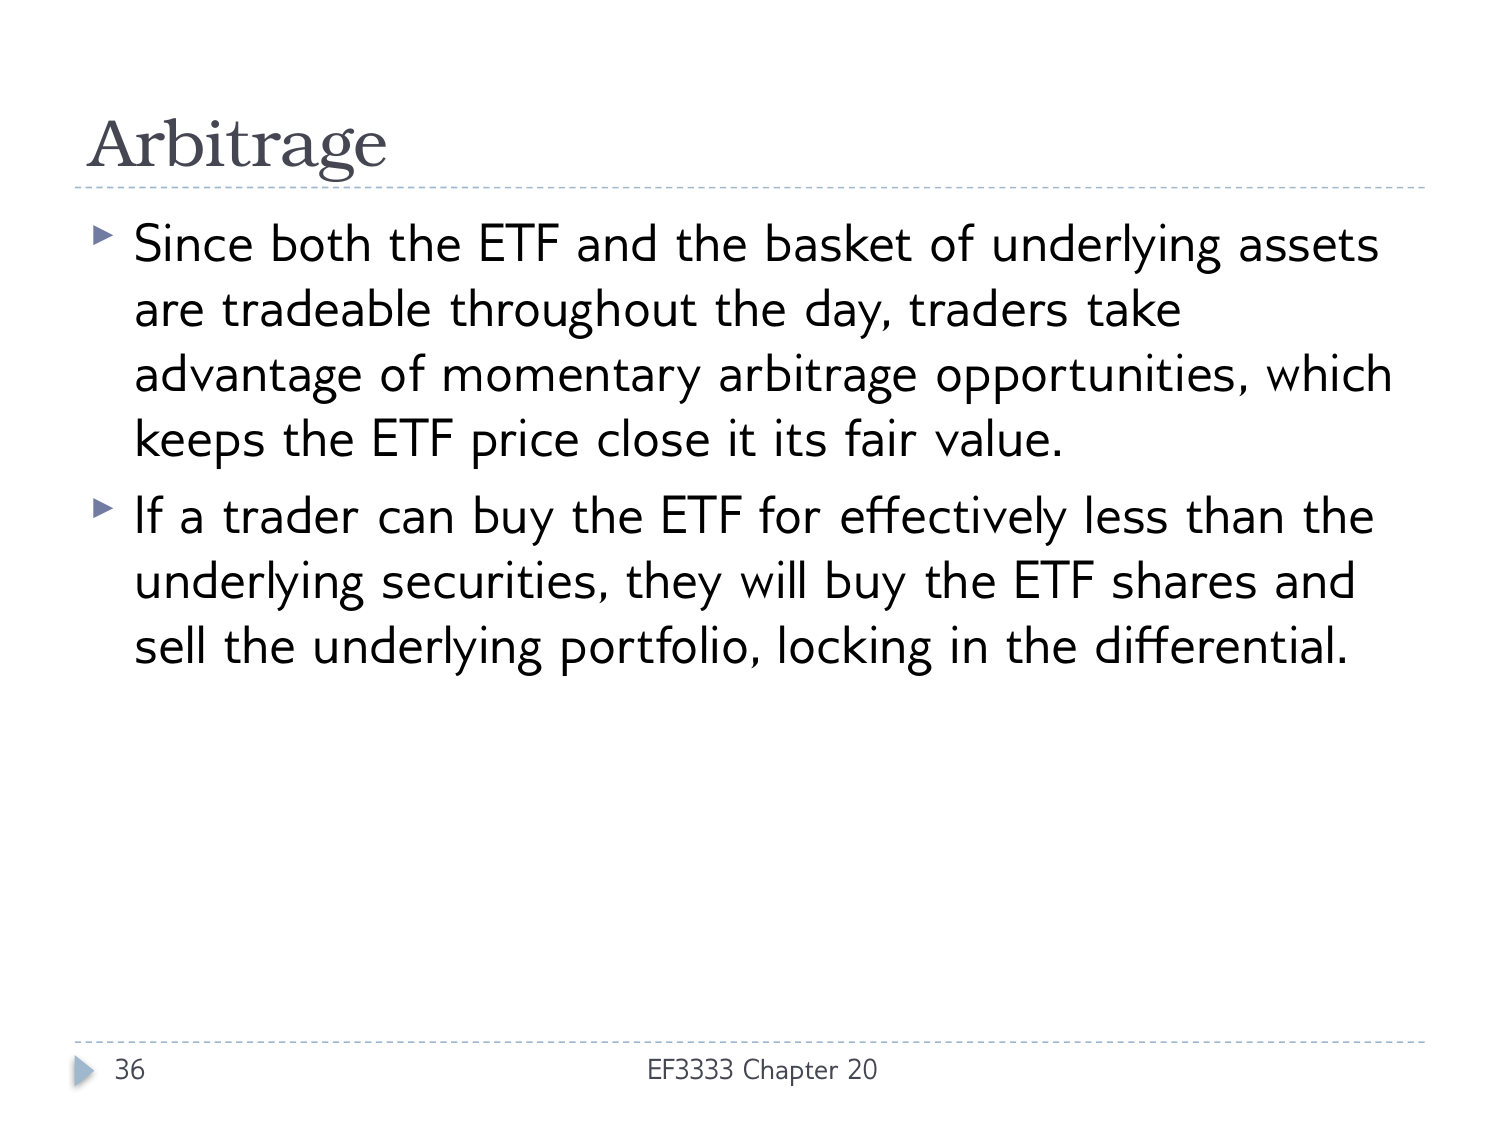

# Arbitrage
Since both the ETF and the basket of underlying assets are tradeable throughout the day, traders take advantage of momentary arbitrage opportunities, which keeps the ETF price close it its fair value.
If a trader can buy the ETF for effectively less than the underlying securities, they will buy the ETF shares and sell the underlying portfolio, locking in the differential.

36
EF3333 Chapter 20